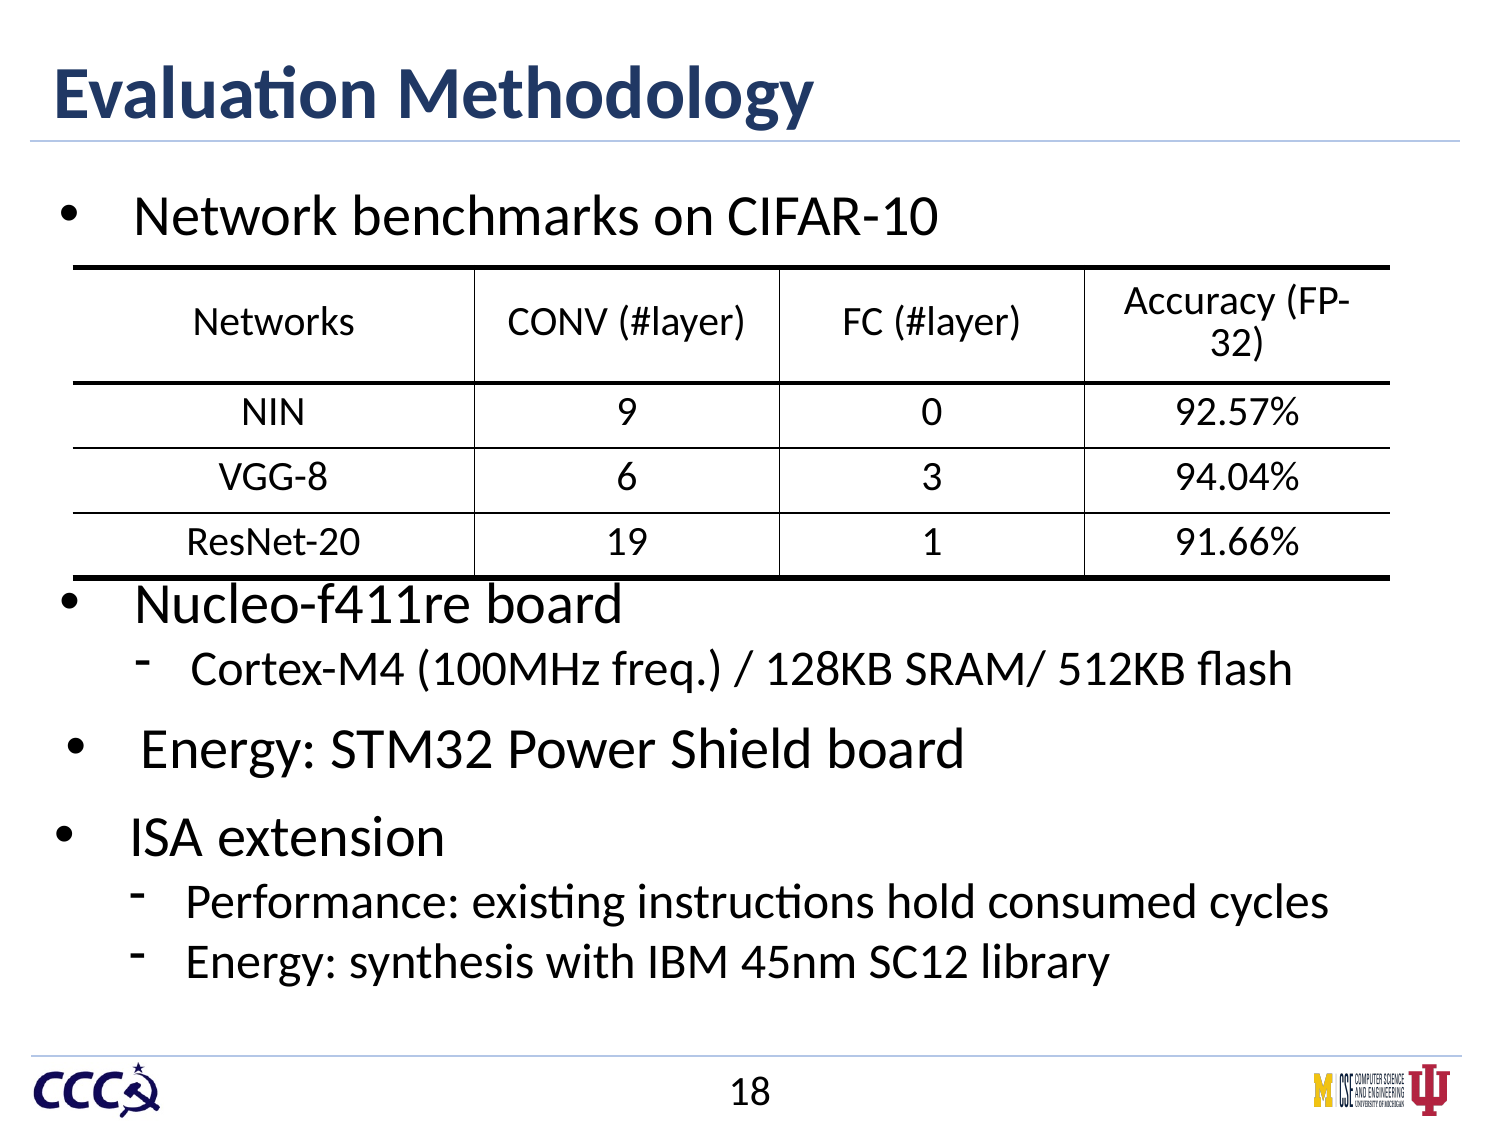

# Evaluation Methodology
Network benchmarks on CIFAR-10
| Networks | CONV (#layer) | FC (#layer) | Accuracy (FP-32) |
| --- | --- | --- | --- |
| NIN | 9 | 0 | 92.57% |
| VGG-8 | 6 | 3 | 94.04% |
| ResNet-20 | 19 | 1 | 91.66% |
Nucleo-f411re board
Cortex-M4 (100MHz freq.) / 128KB SRAM/ 512KB flash
Energy: STM32 Power Shield board
ISA extension
Performance: existing instructions hold consumed cycles
Energy: synthesis with IBM 45nm SC12 library
18